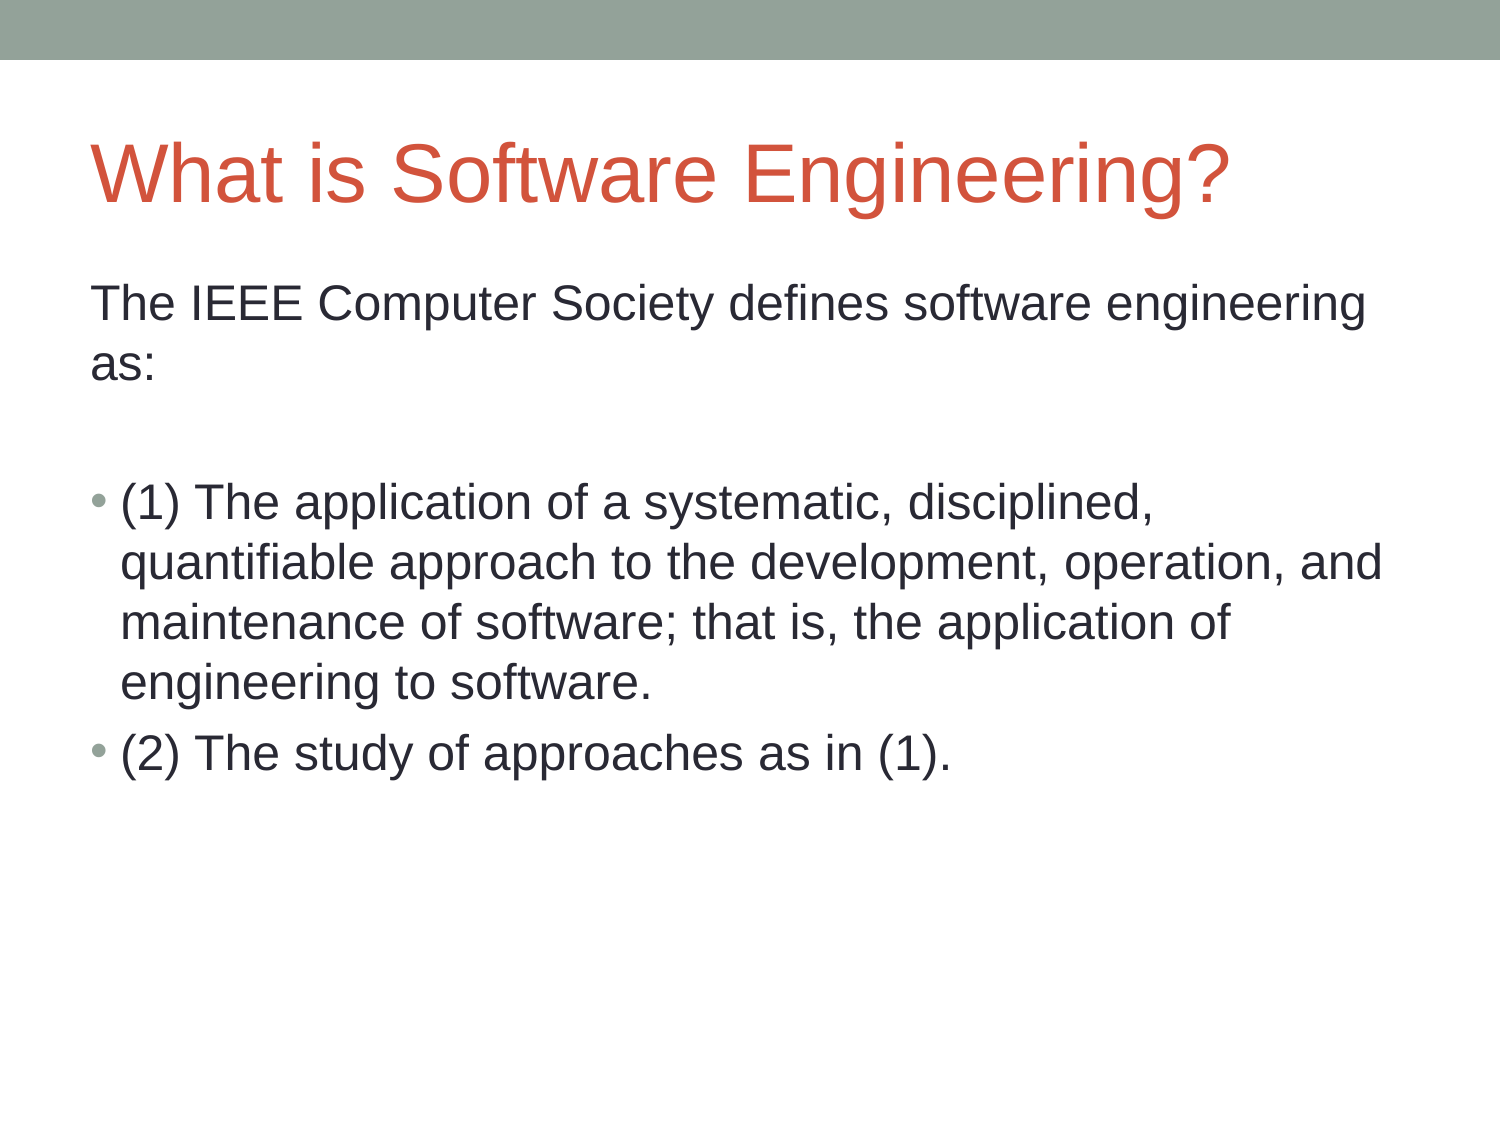

# What is Software Engineering?
The IEEE Computer Society defines software engineering as:

(1) The application of a systematic, disciplined, quantifiable approach to the development, operation, and maintenance of software; that is, the application of engineering to software.
(2) The study of approaches as in (1).